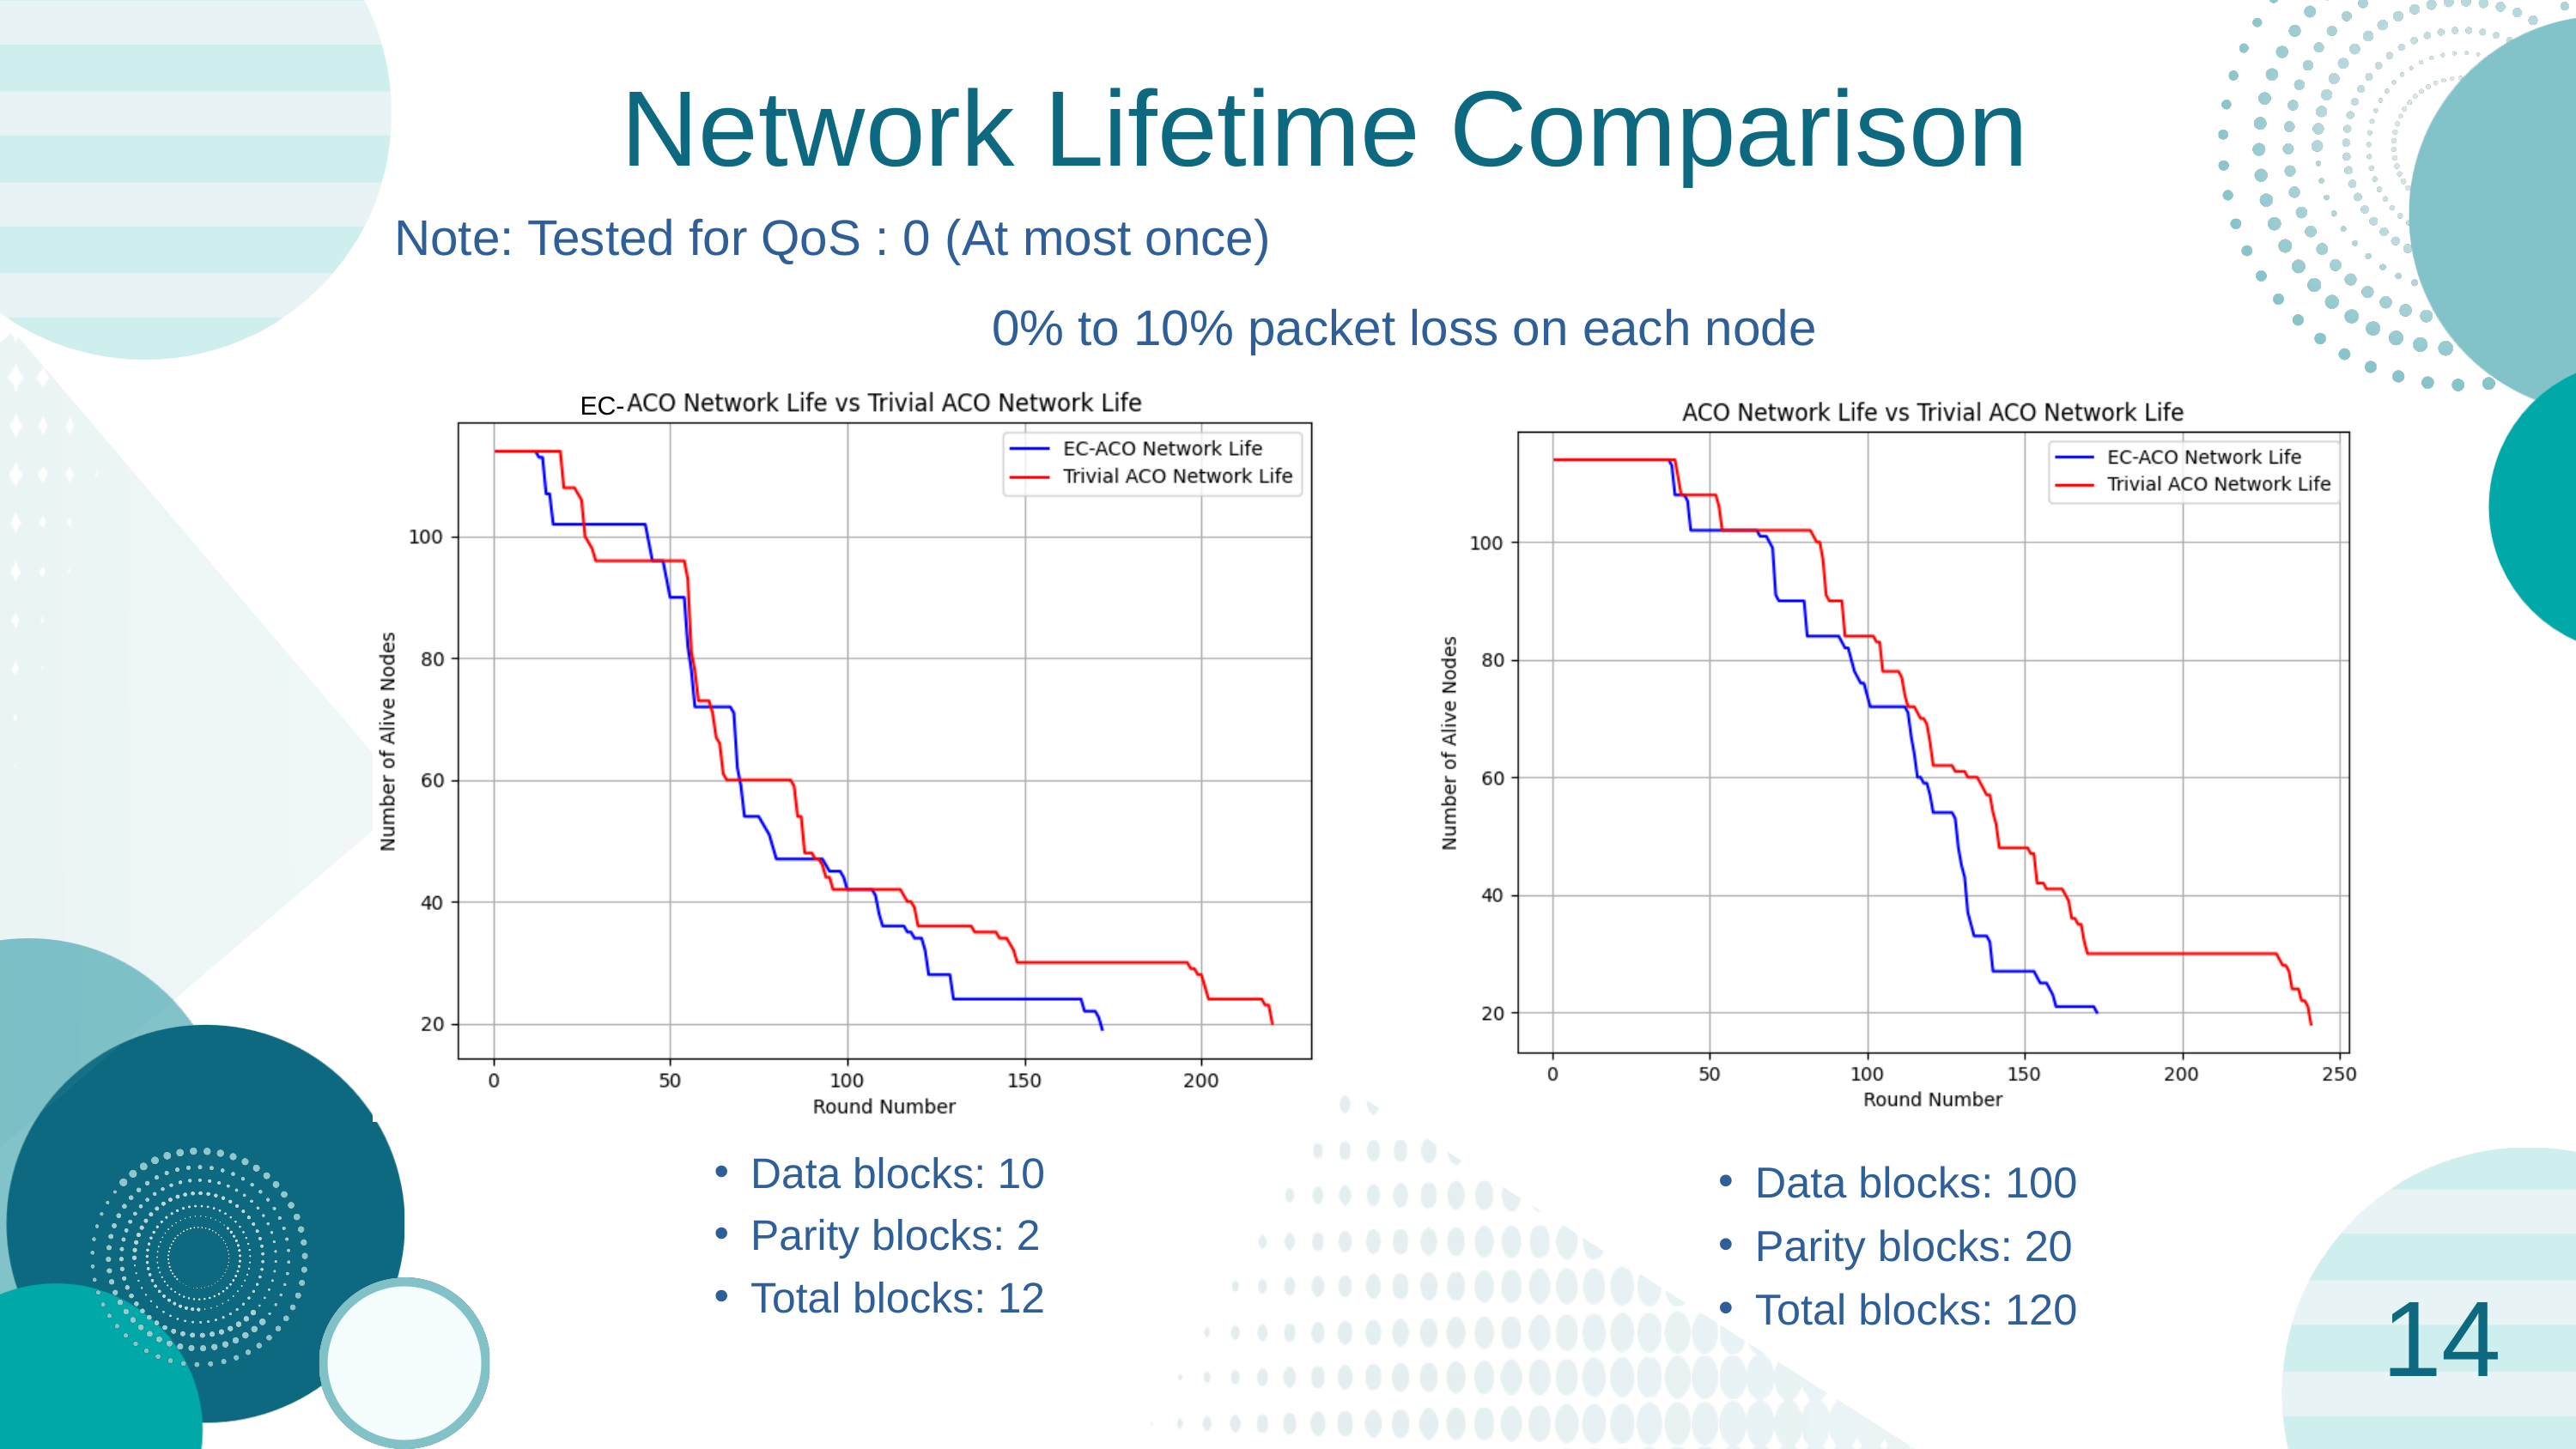

Network Lifetime Comparison
Note: Tested for QoS : 0 (At most once)
0% to 10% packet loss on each node

EC-

Data blocks: 10
Parity blocks: 2
Total blocks: 12
Data blocks: 100
Parity blocks: 20
Total blocks: 120

14